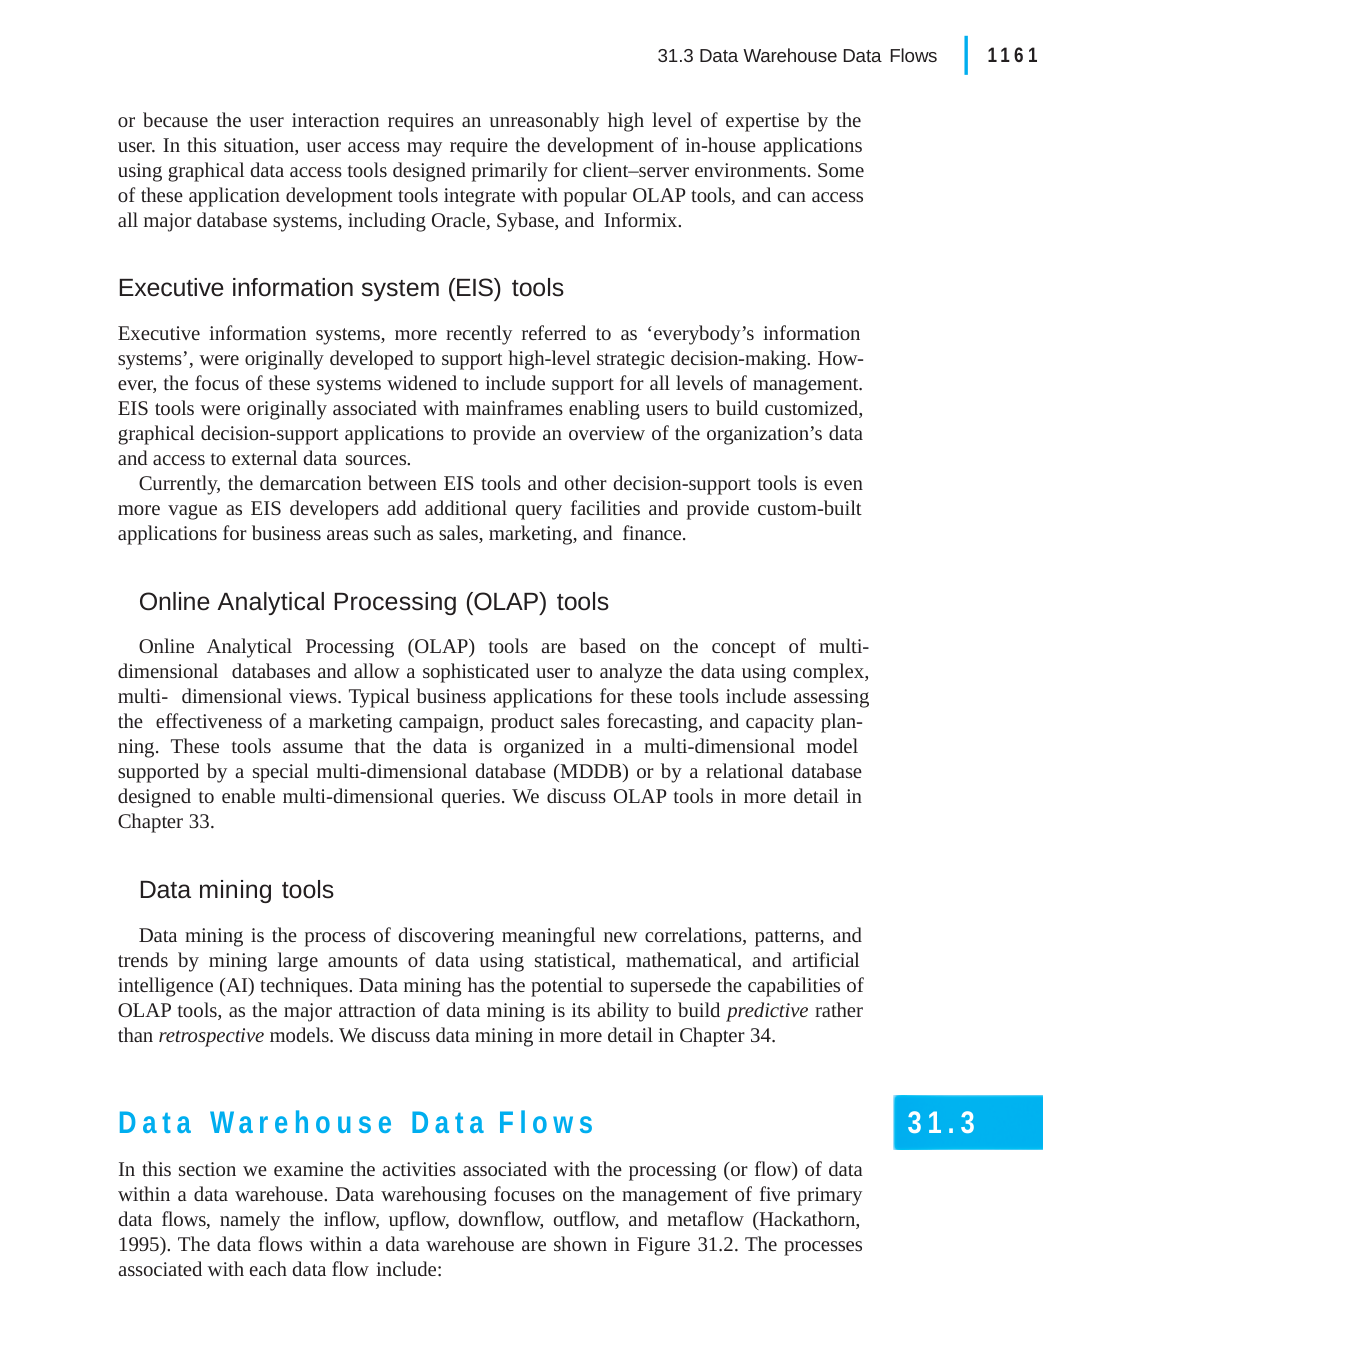

|
1161
31.3 Data Warehouse Data Flows
or because the user interaction requires an unreasonably high level of expertise by the  user. In this situation, user access may require the development of in-house applications  using graphical data access tools designed primarily for client–server environments. Some  of these application development tools integrate with popular OLAP tools, and can access  all major database systems, including Oracle, Sybase, and Informix.

Executive information system (EIS) tools
Executive information systems, more recently referred to as ‘everybody’s information  systems’, were originally developed to support high-level strategic decision-making. How-  ever, the focus of these systems widened to include support for all levels of management.  EIS tools were originally associated with mainframes enabling users to build customized,  graphical decision-support applications to provide an overview of the organization’s data  and access to external data sources.
Currently, the demarcation between EIS tools and other decision-support tools is even  more vague as EIS developers add additional query facilities and provide custom-built  applications for business areas such as sales, marketing, and finance.

Online Analytical Processing (OLAP) tools
Online Analytical Processing (OLAP) tools are based on the concept of multi-dimensional  databases and allow a sophisticated user to analyze the data using complex, multi-  dimensional views. Typical business applications for these tools include assessing the  effectiveness of a marketing campaign, product sales forecasting, and capacity plan-  ning. These tools assume that the data is organized in a multi-dimensional model  supported by a special multi-dimensional database (MDDB) or by a relational database  designed to enable multi-dimensional queries. We discuss OLAP tools in more detail in  Chapter 33.

Data mining tools
Data mining is the process of discovering meaningful new correlations, patterns, and  trends by mining large amounts of data using statistical, mathematical, and artificial  intelligence (AI) techniques. Data mining has the potential to supersede the capabilities of  OLAP tools, as the major attraction of data mining is its ability to build predictive rather  than retrospective models. We discuss data mining in more detail in Chapter 34.

Data Warehouse Data Flows
In this section we examine the activities associated with the processing (or flow) of data  within a data warehouse. Data warehousing focuses on the management of five primary  data flows, namely the inflow, upflow, downflow, outflow, and metaflow (Hackathorn,  1995). The data flows within a data warehouse are shown in Figure 31.2. The processes  associated with each data flow include:
31.3